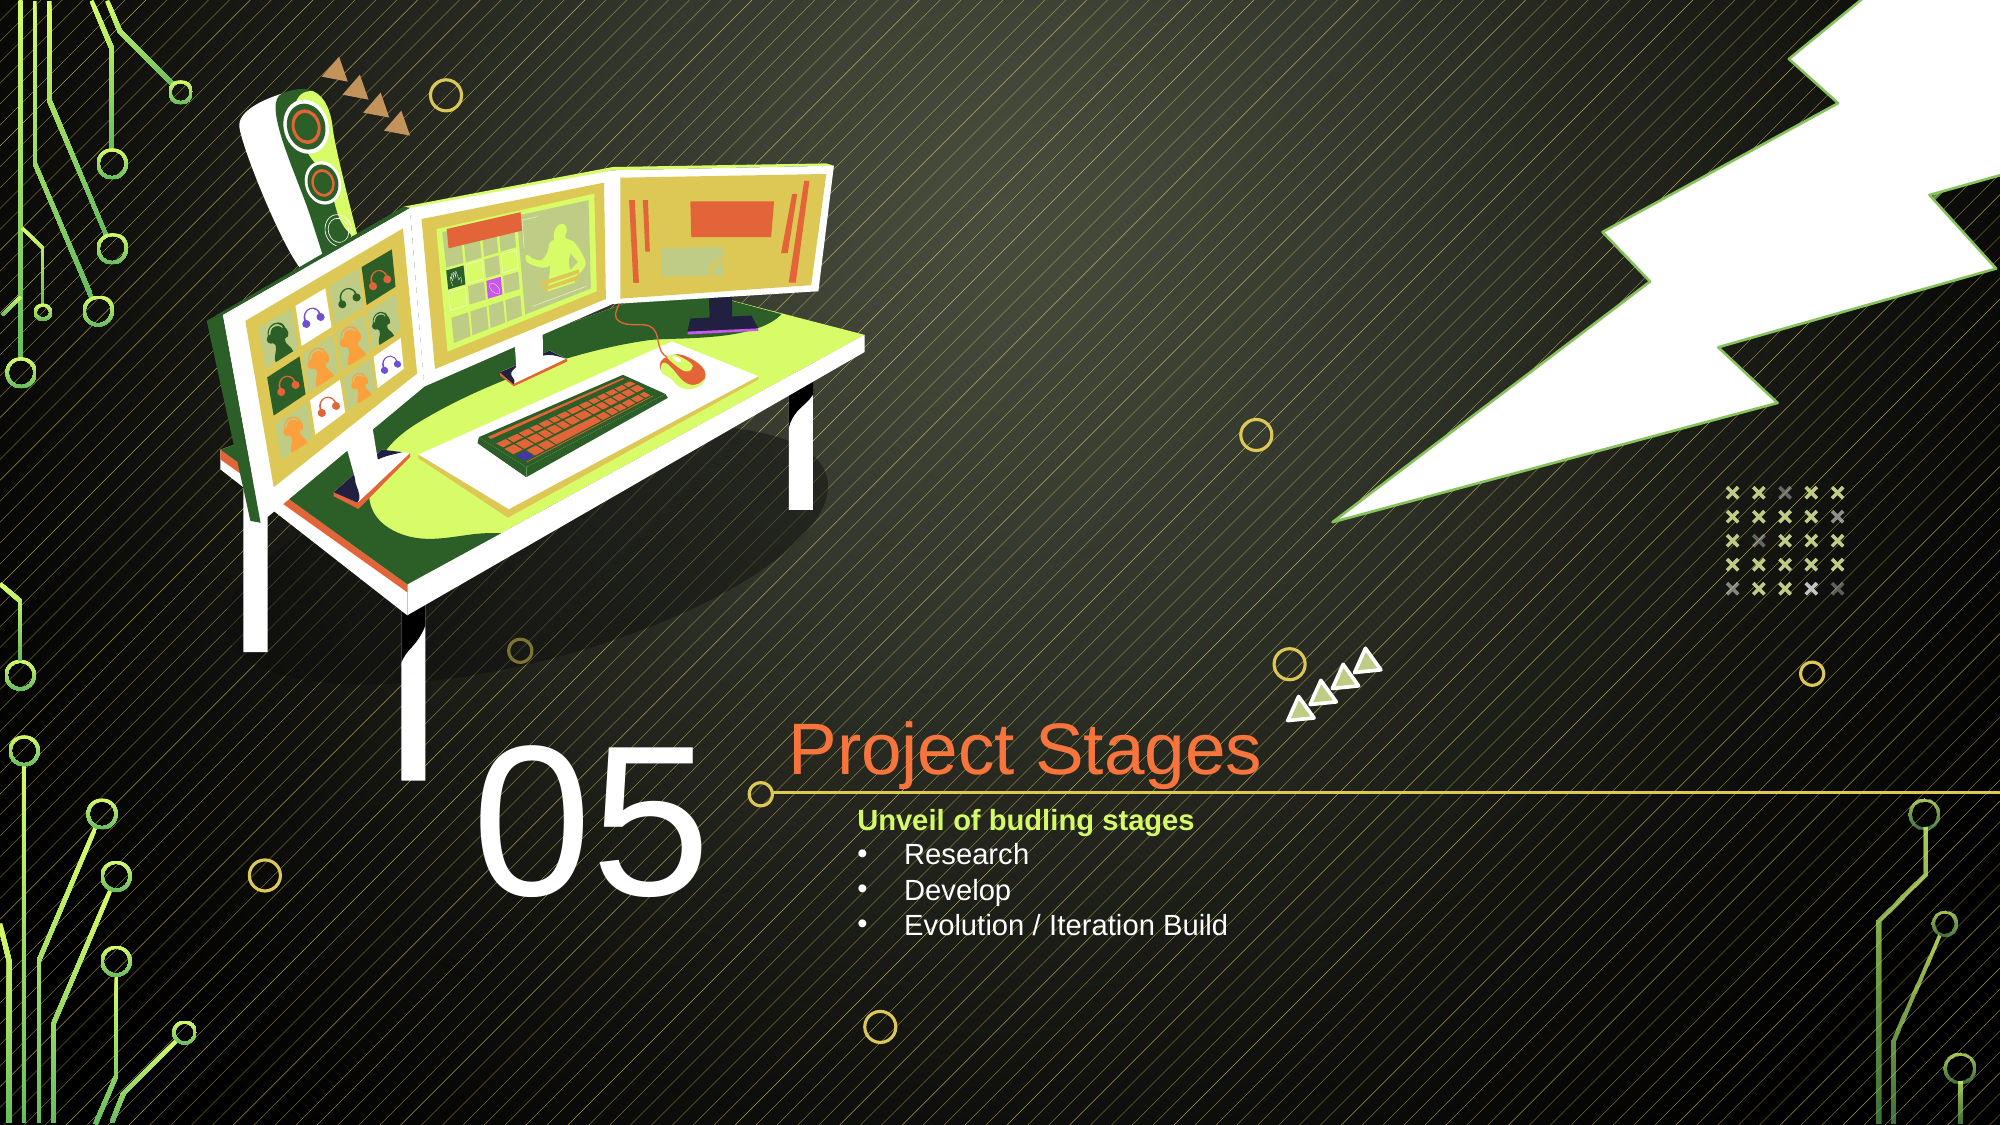

Project Stages
05

Unveil of budling stages
Research
Develop
Evolution / Iteration Build